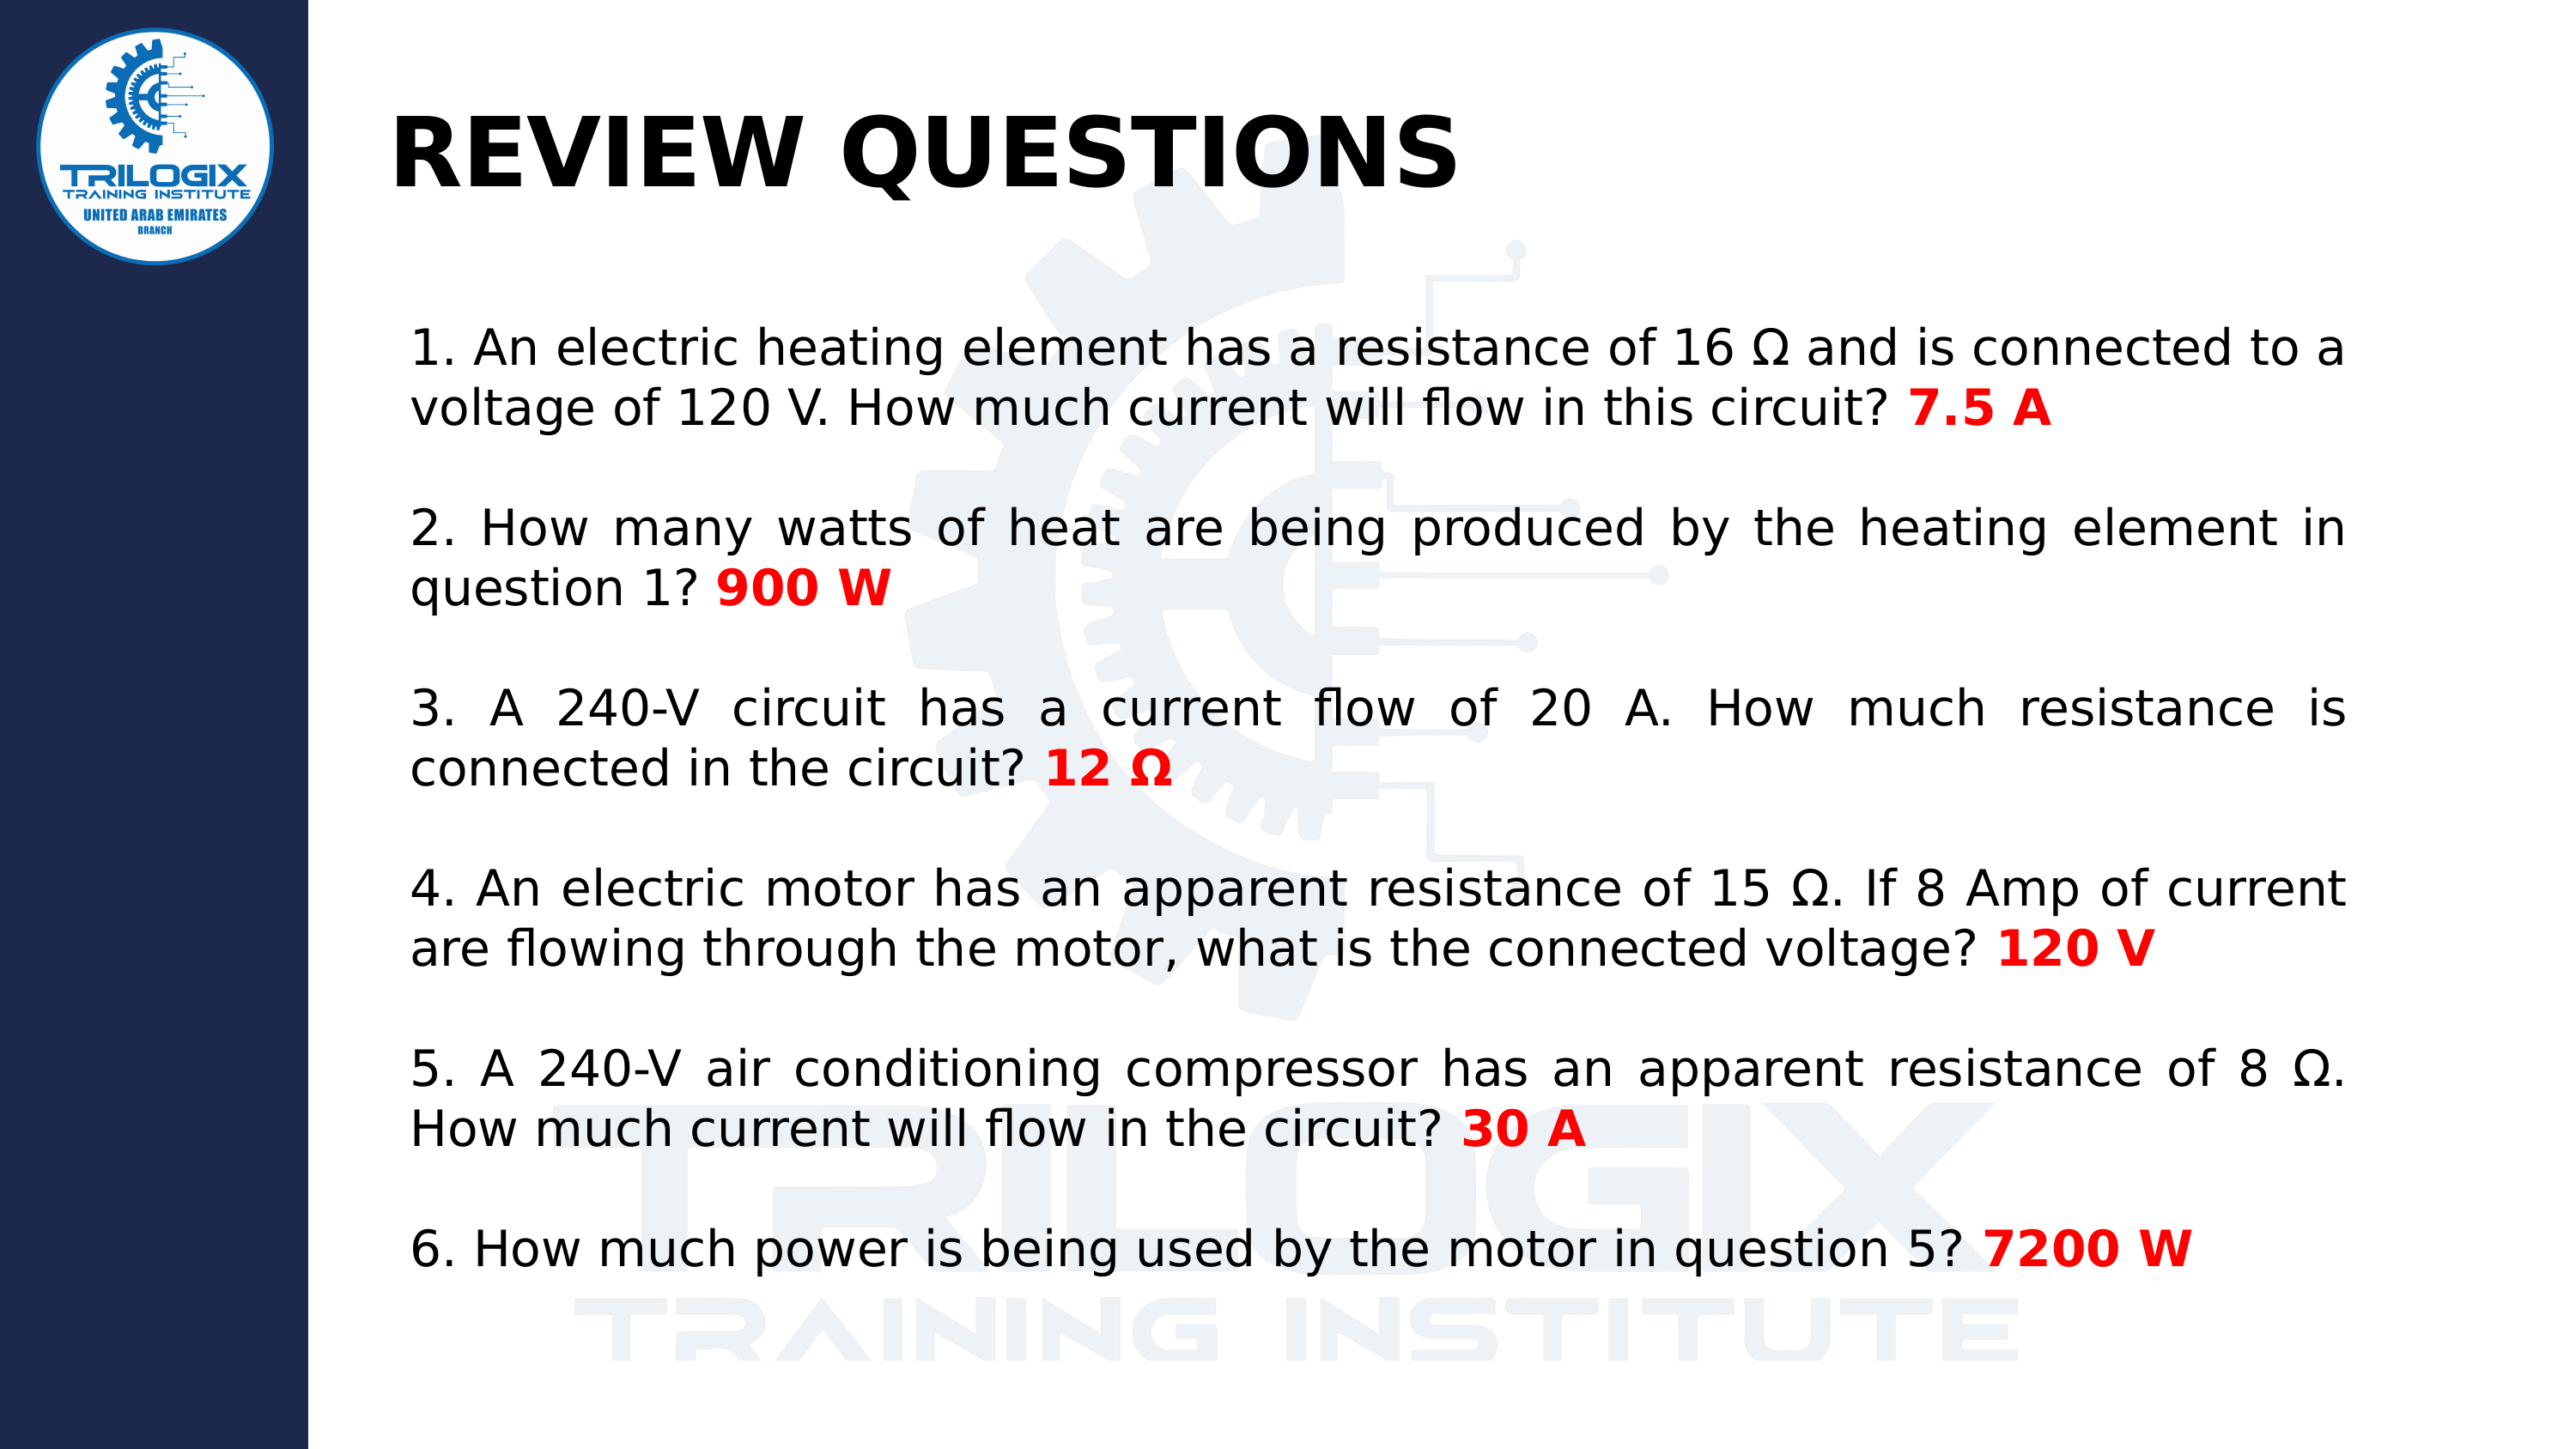

REVIEW QUESTIONS

1. An electric heating element has a resistance of 16 Ω and is connected to a voltage of 120 V. How much current will flow in this circuit? 7.5 A

2. How many watts of heat are being produced by the heating element in question 1? 900 W

3. A 240-V circuit has a current flow of 20 A. How much resistance is connected in the circuit? 12 Ω

4. An electric motor has an apparent resistance of 15 Ω. If 8 Amp of current are flowing through the motor, what is the connected voltage? 120 V

5. A 240-V air conditioning compressor has an apparent resistance of 8 Ω. How much current will flow in the circuit? 30 A

6. How much power is being used by the motor in question 5? 7200 W